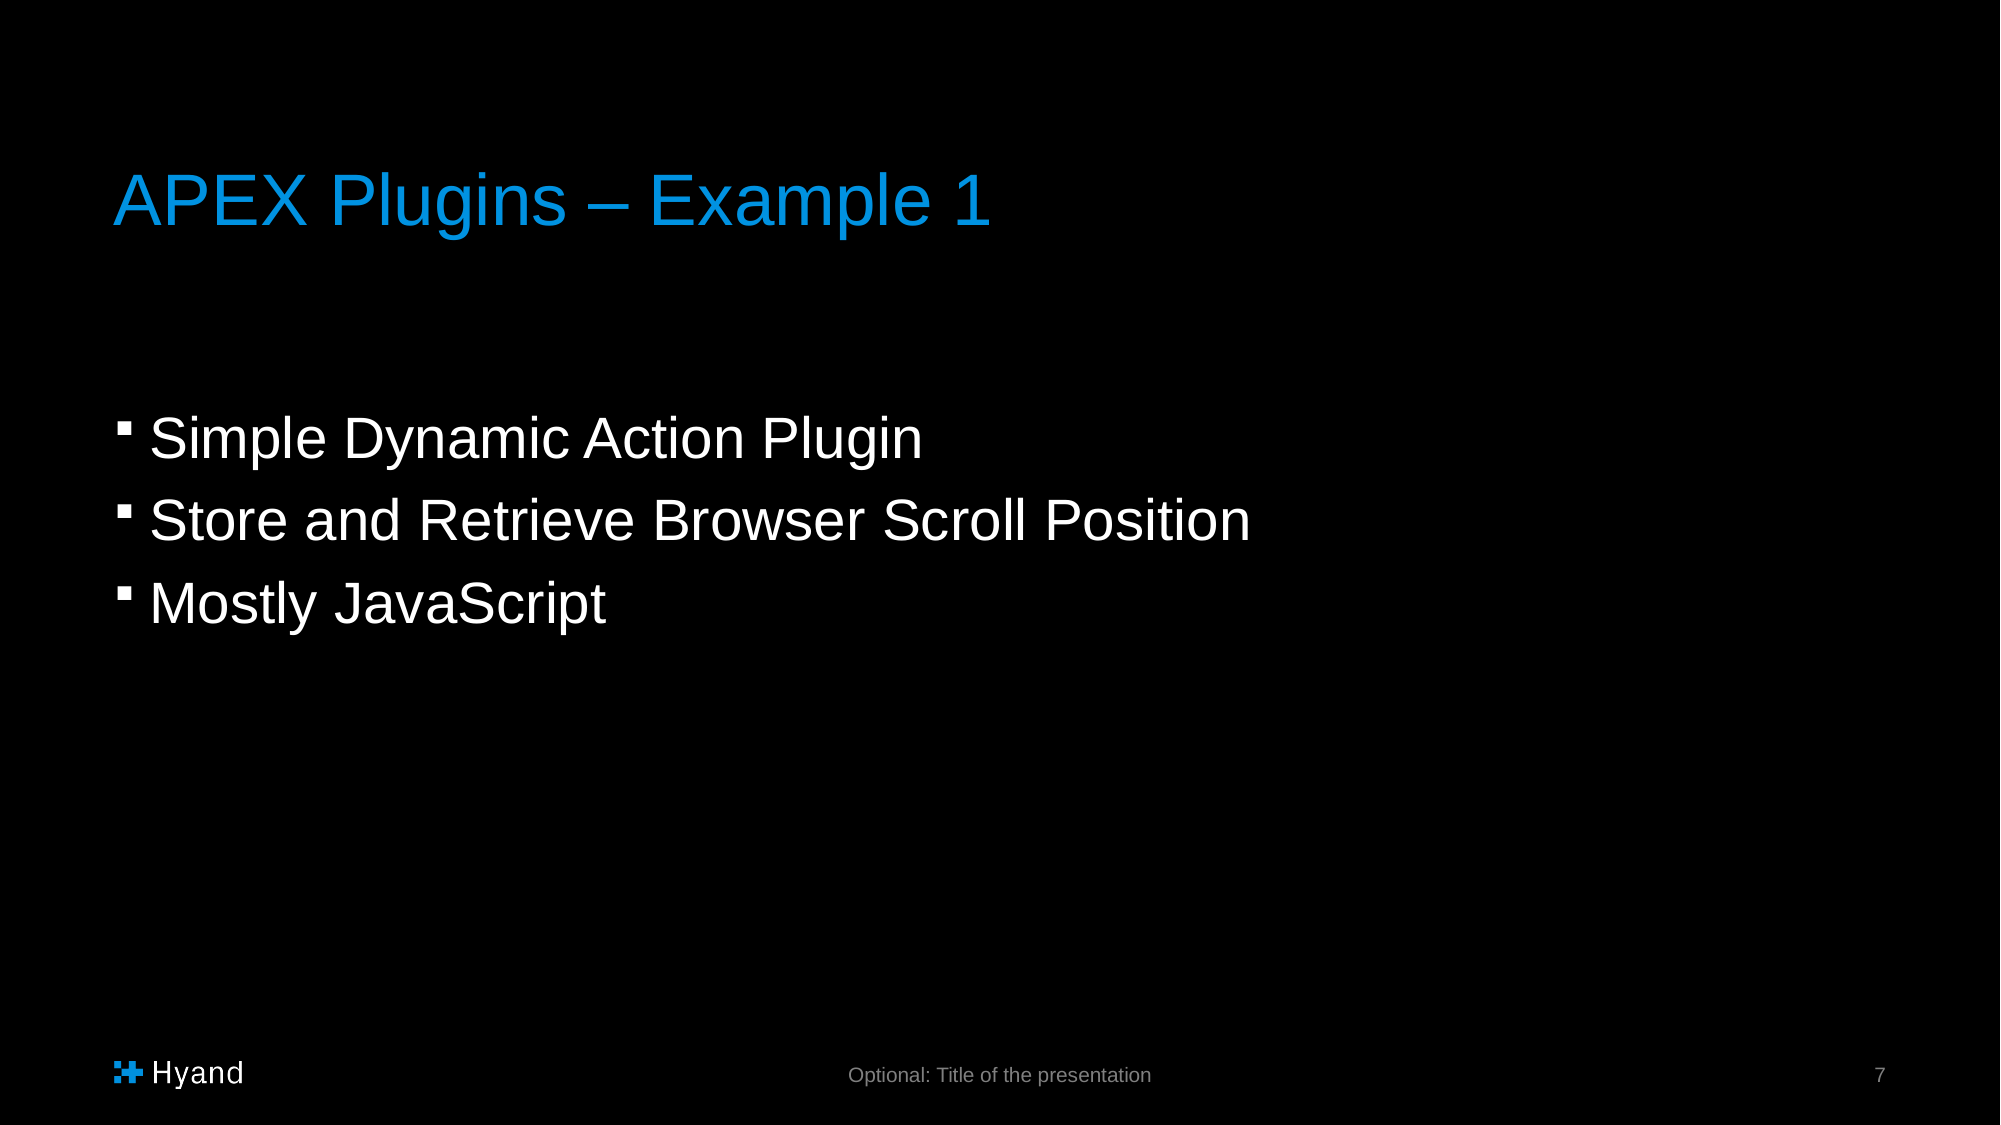

# APEX Plugins – Example 1
Simple Dynamic Action Plugin
Store and Retrieve Browser Scroll Position
Mostly JavaScript
Optional: Title of the presentation
7